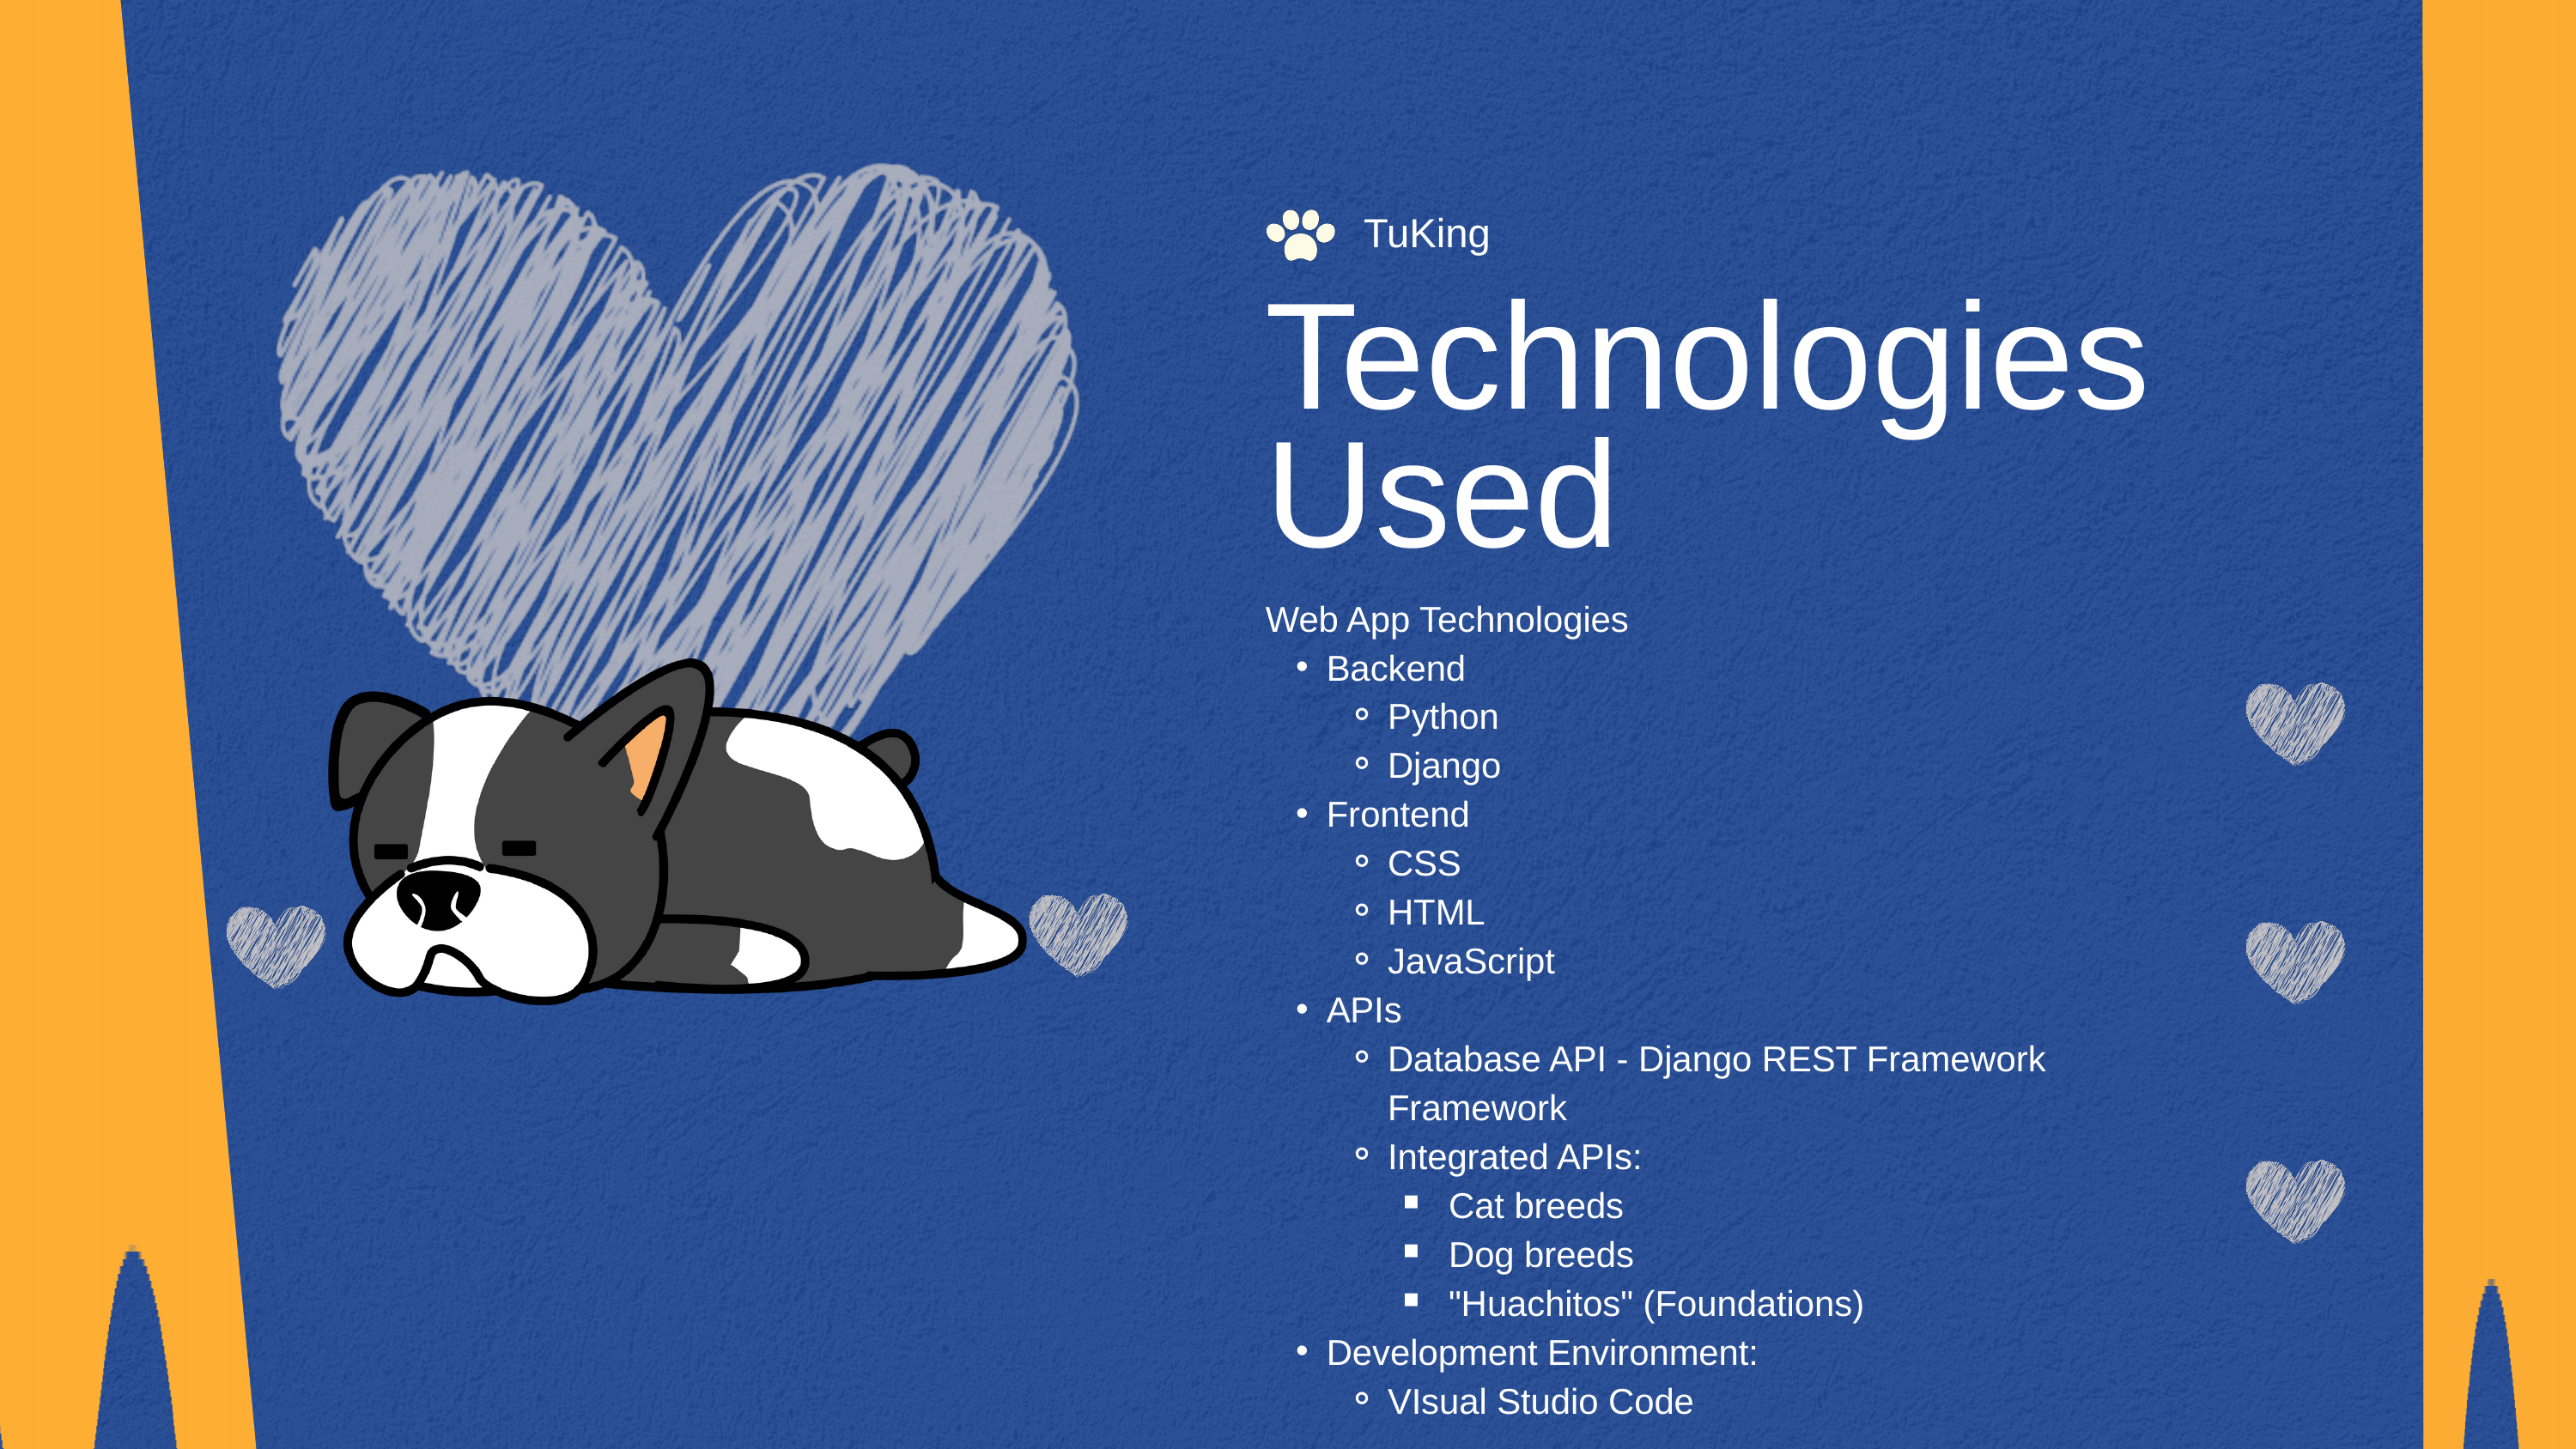

TuKing

Technologies Used
Web App Technologies
Backend
Python
Django
Frontend
CSS
HTML
JavaScript
APIs
Database API - Django REST Framework Framework
Integrated APIs:
Cat breeds
Dog breeds
"Huachitos" (Foundations)
Development Environment:
VIsual Studio Code